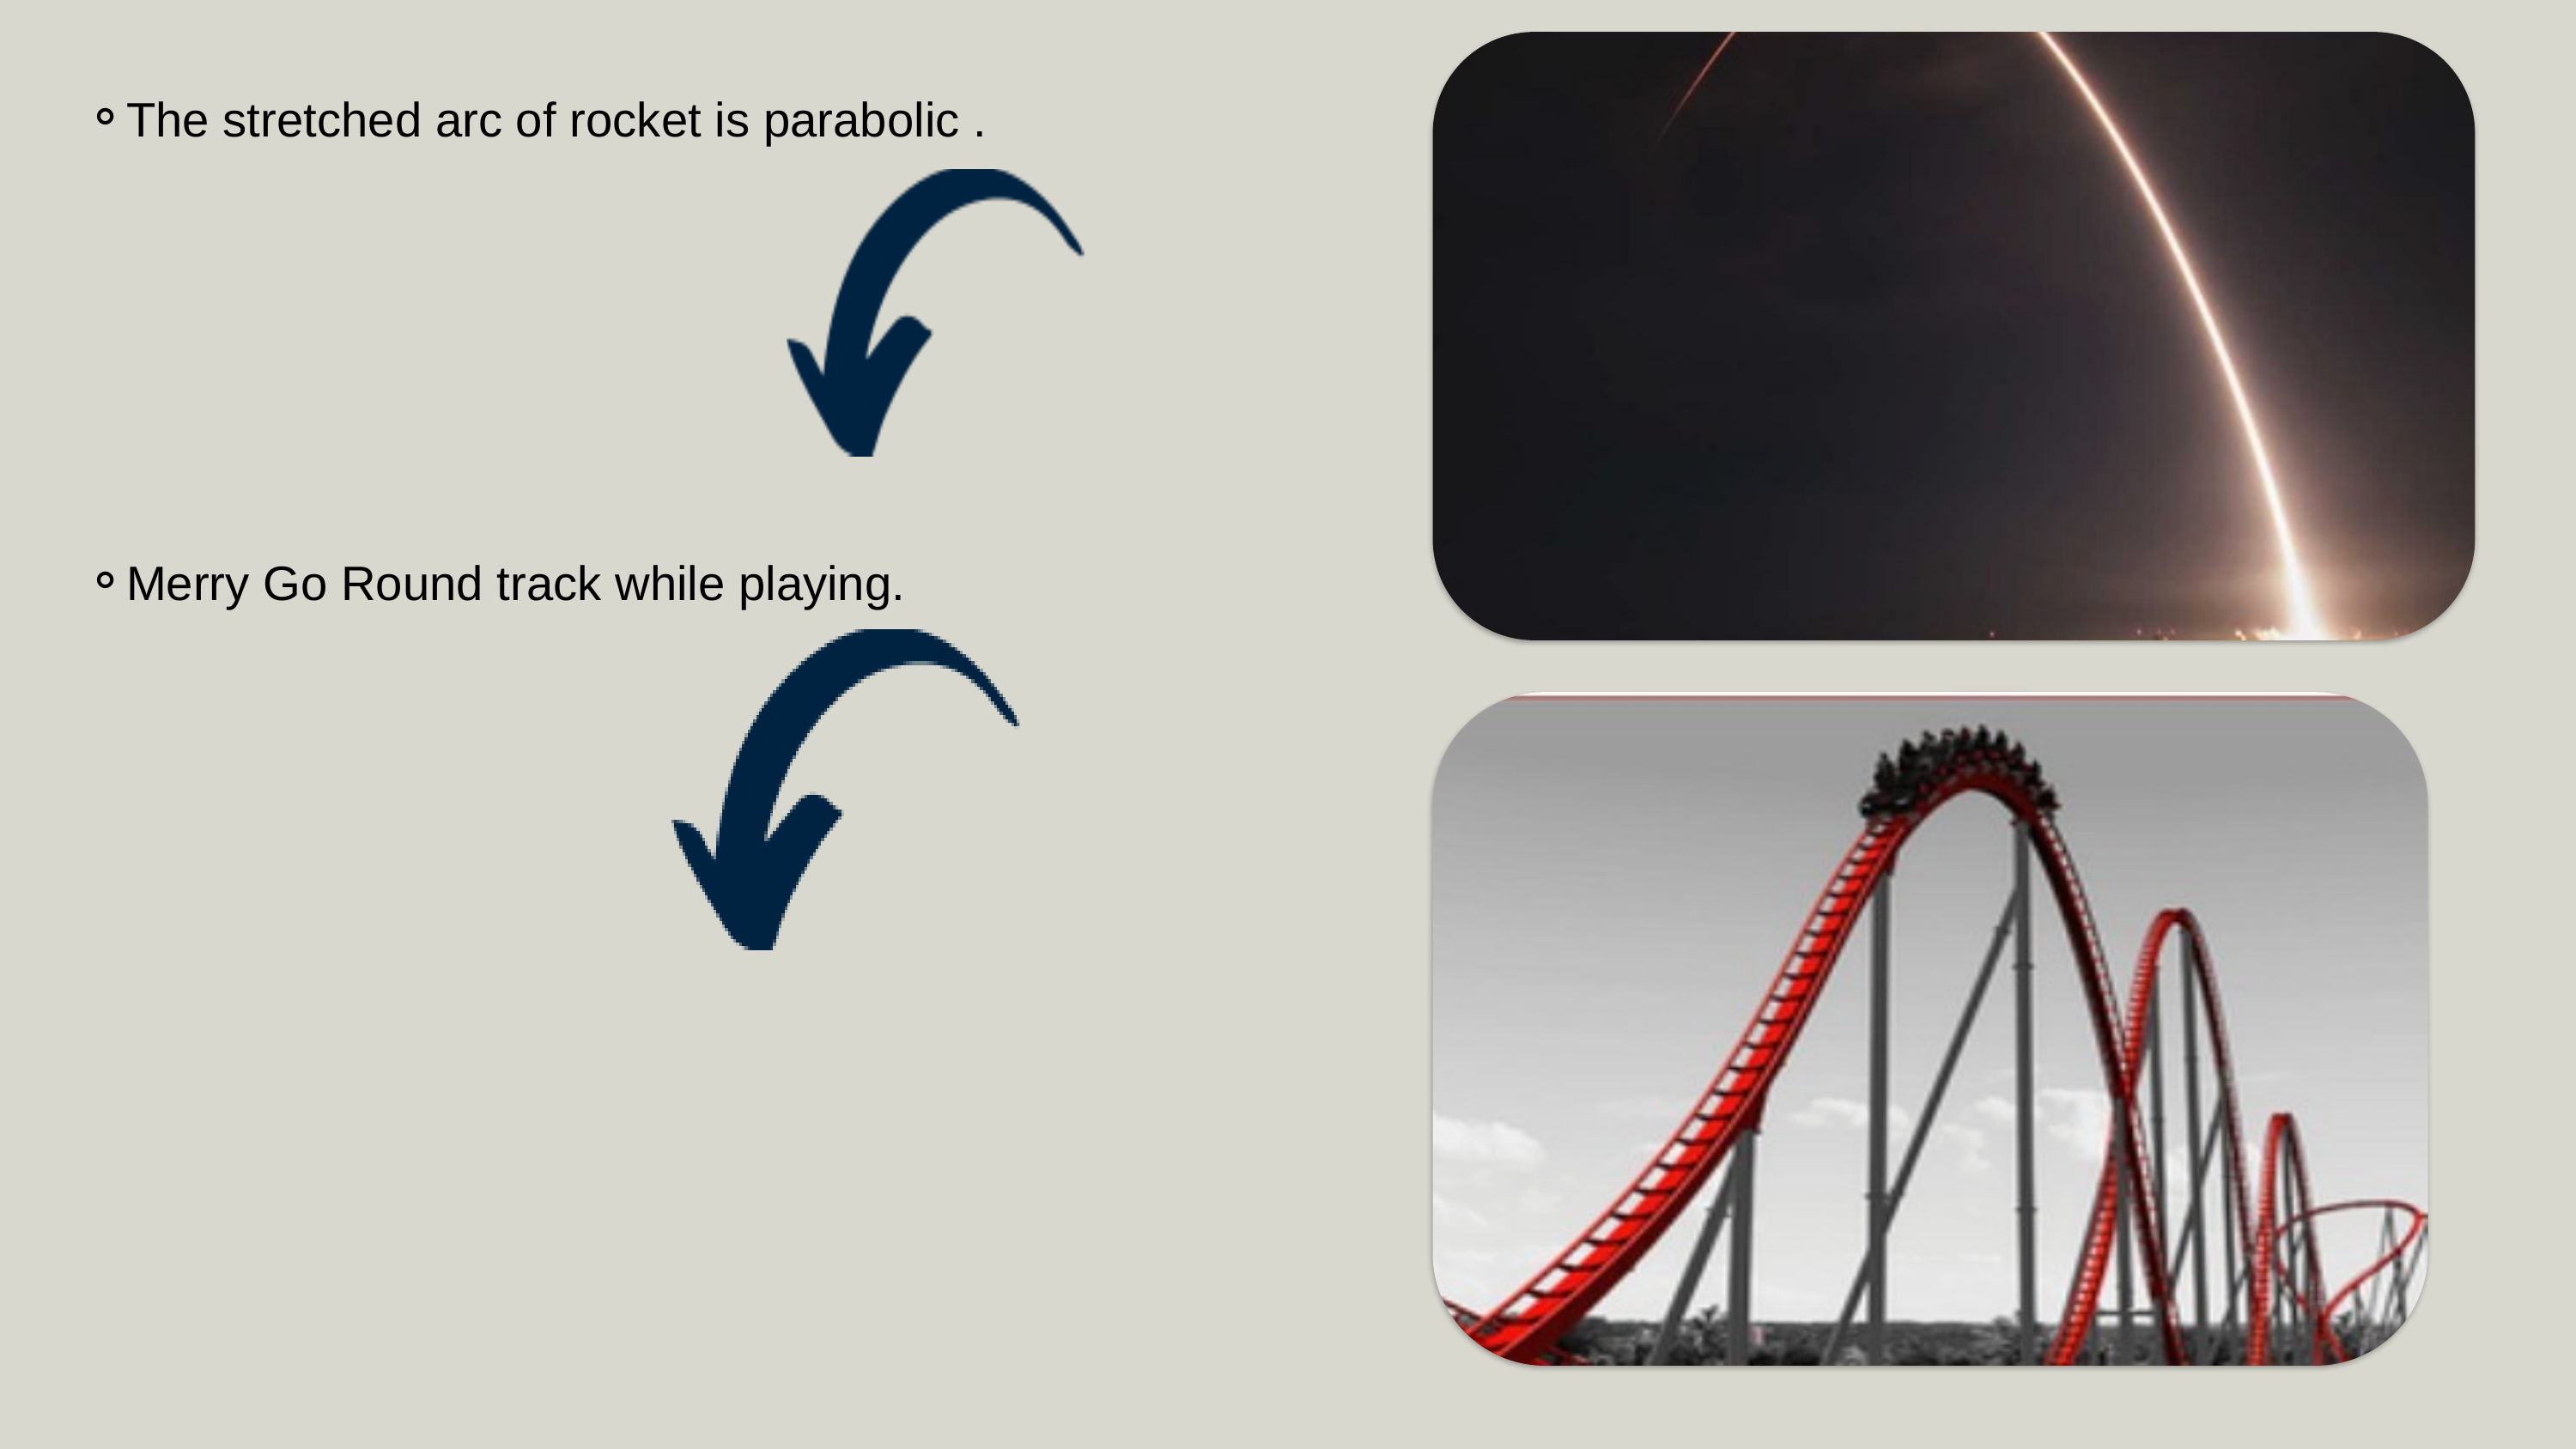

The stretched arc of rocket is parabolic .

Merry Go Round track while playing.